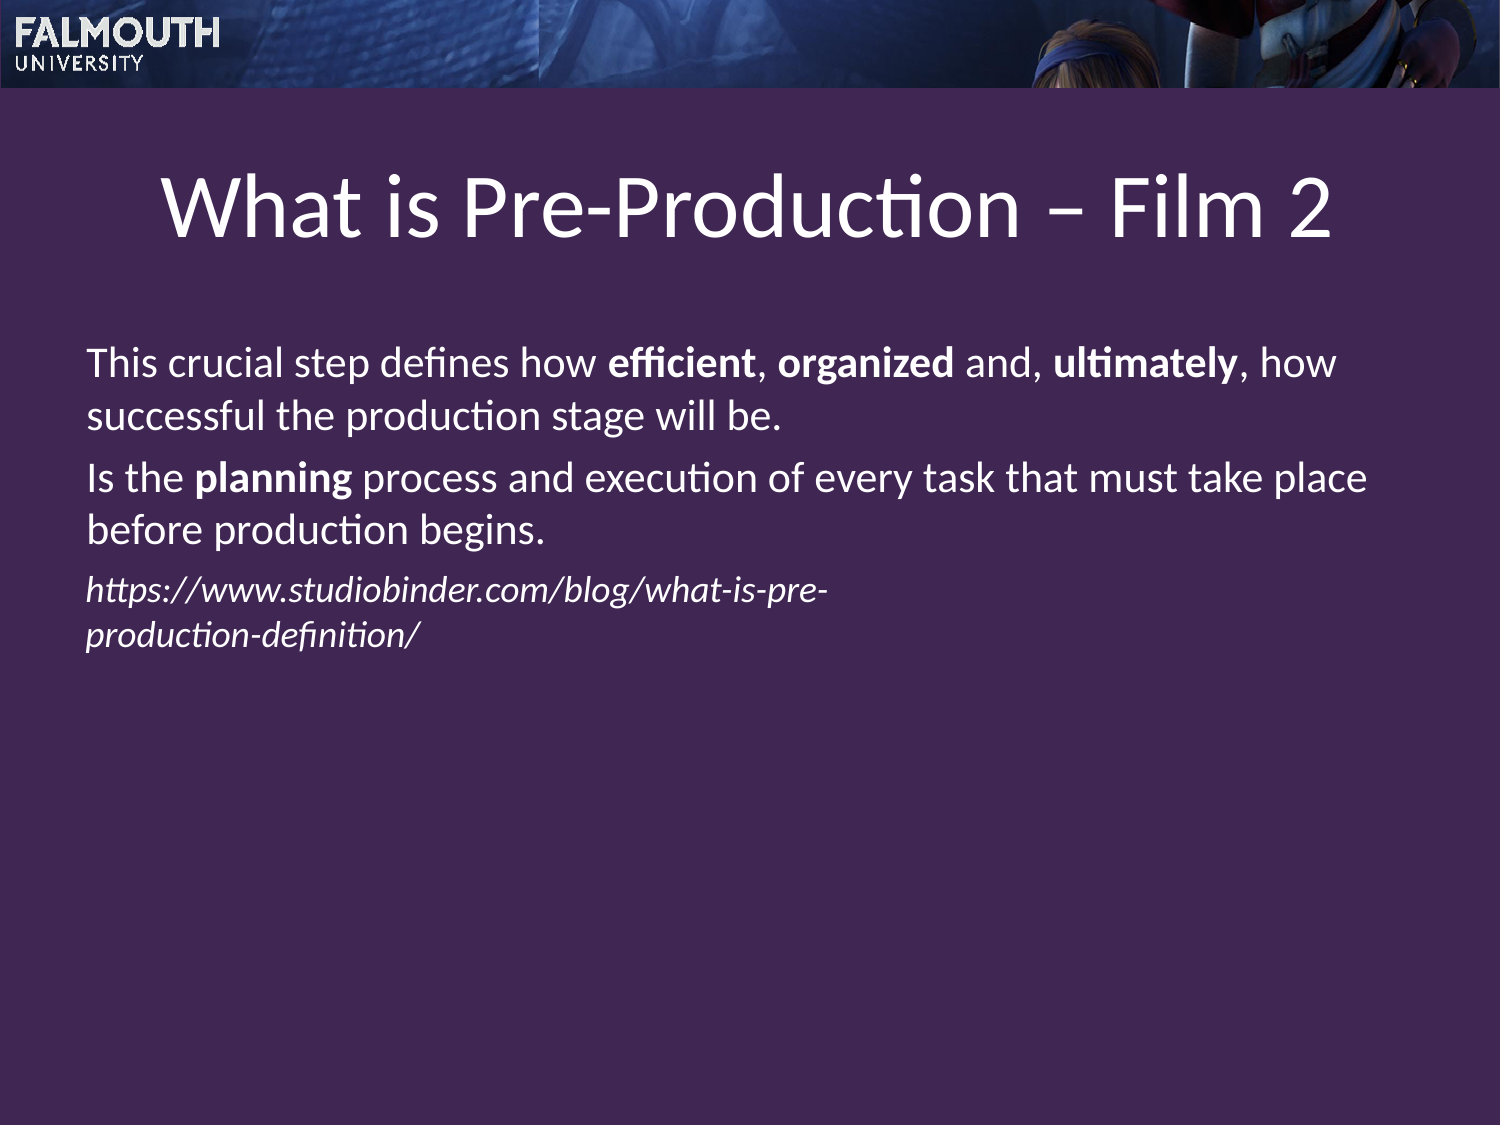

# What is Pre-Production – Film 2
This crucial step defines how efficient, organized and, ultimately, how successful the production stage will be.
Is the planning process and execution of every task that must take place before production begins.
https://www.studiobinder.com/blog/what-is-pre-production-definition/